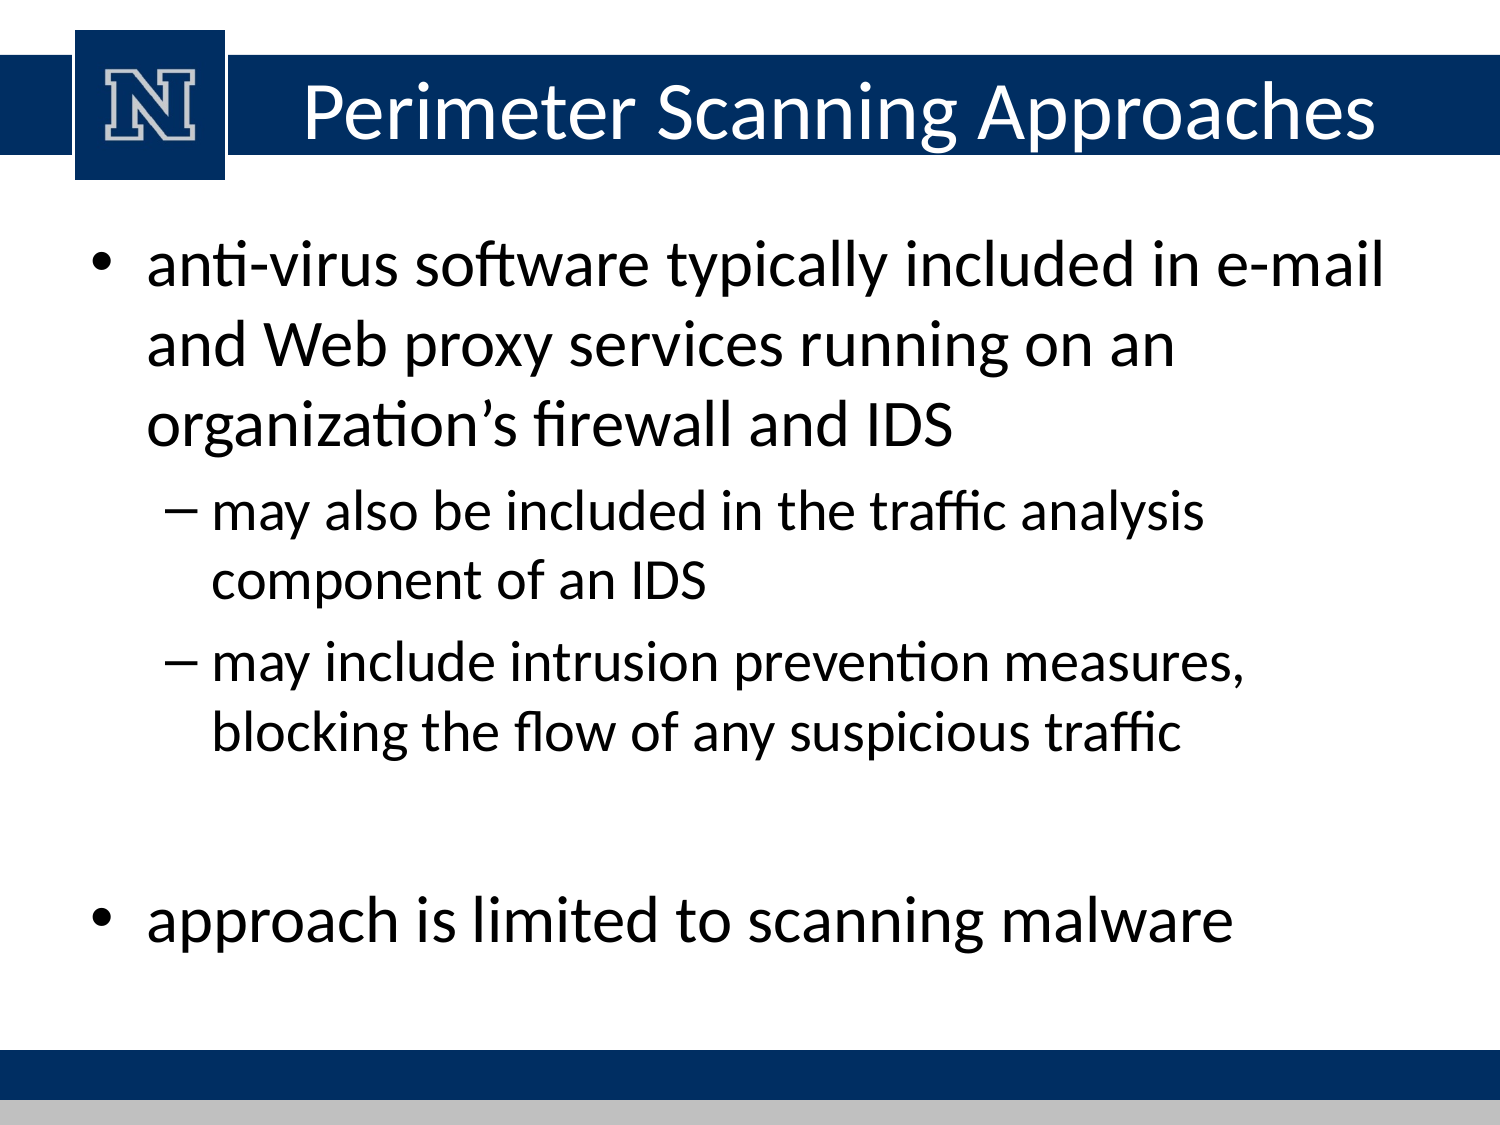

# Perimeter Scanning Approaches
anti-virus software typically included in e-mail and Web proxy services running on an organization’s firewall and IDS
may also be included in the traffic analysis component of an IDS
may include intrusion prevention measures, blocking the flow of any suspicious traffic

approach is limited to scanning malware